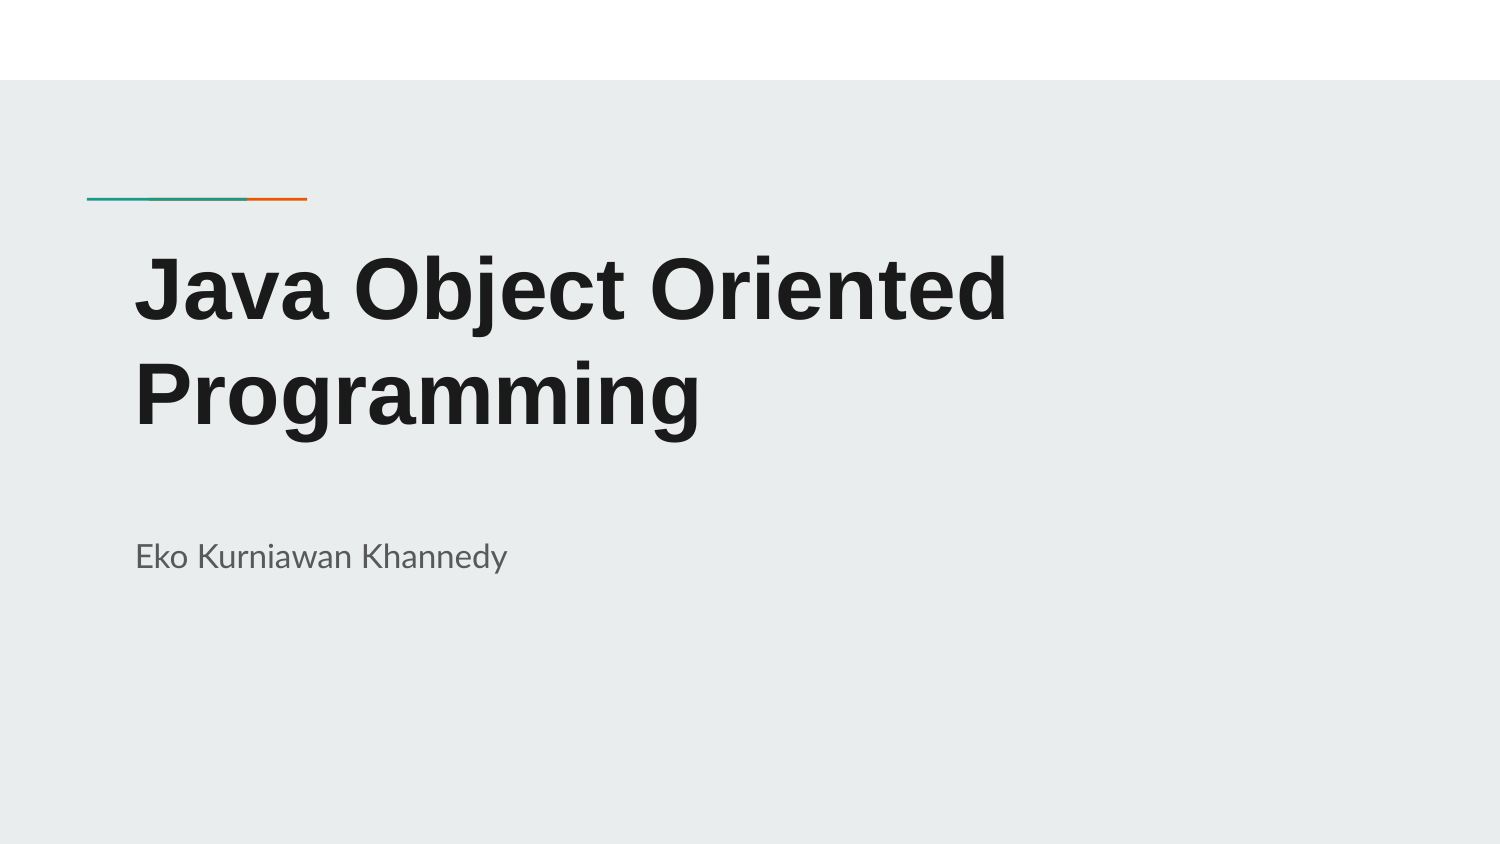

# Java Object Oriented Programming
Eko Kurniawan Khannedy